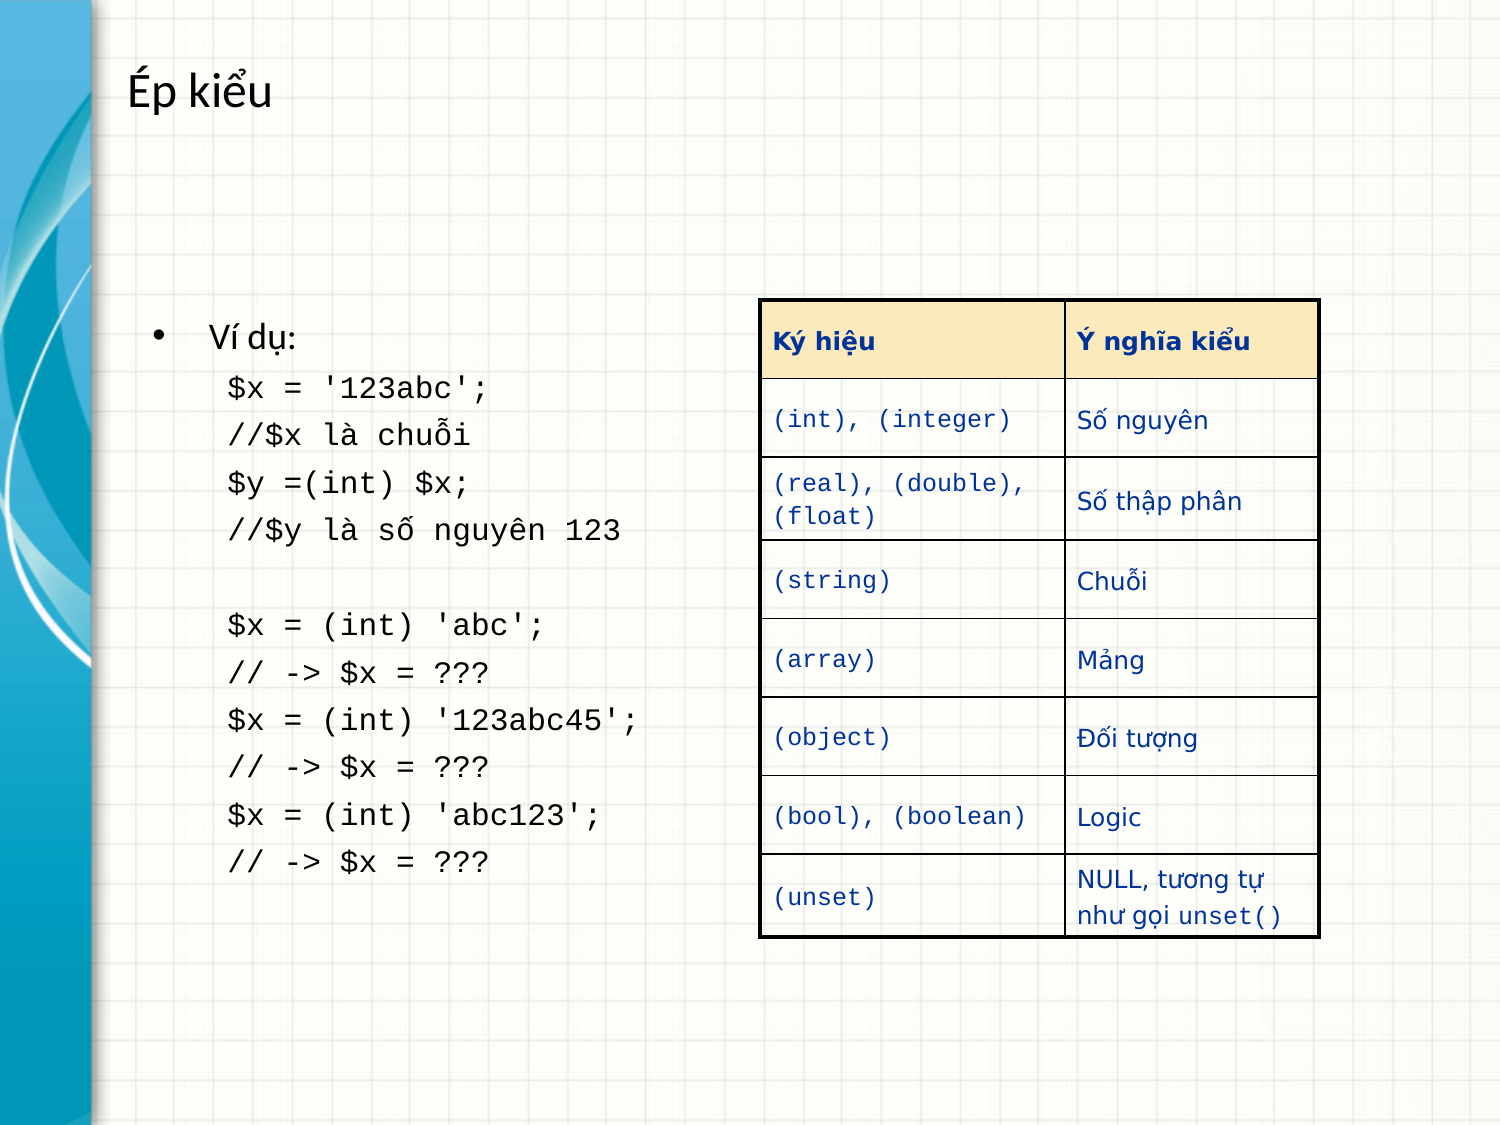

# Ép kiểu
| Ký hiệu | Ý nghĩa kiểu |
| --- | --- |
| (int), (integer) | Số nguyên |
| (real), (double), (float) | Số thập phân |
| (string) | Chuỗi |
| (array) | Mảng |
| (object) | Đối tượng |
| (bool), (boolean) | Logic |
| (unset) | NULL, tương tự như gọi unset() |
Ví dụ:
$x = '123abc';
//$x là chuỗi
$y =(int) $x;
//$y là số nguyên 123

$x = (int) 'abc';
// -> $x = ???
$x = (int) '123abc45';
// -> $x = ???
$x = (int) 'abc123';
// -> $x = ???